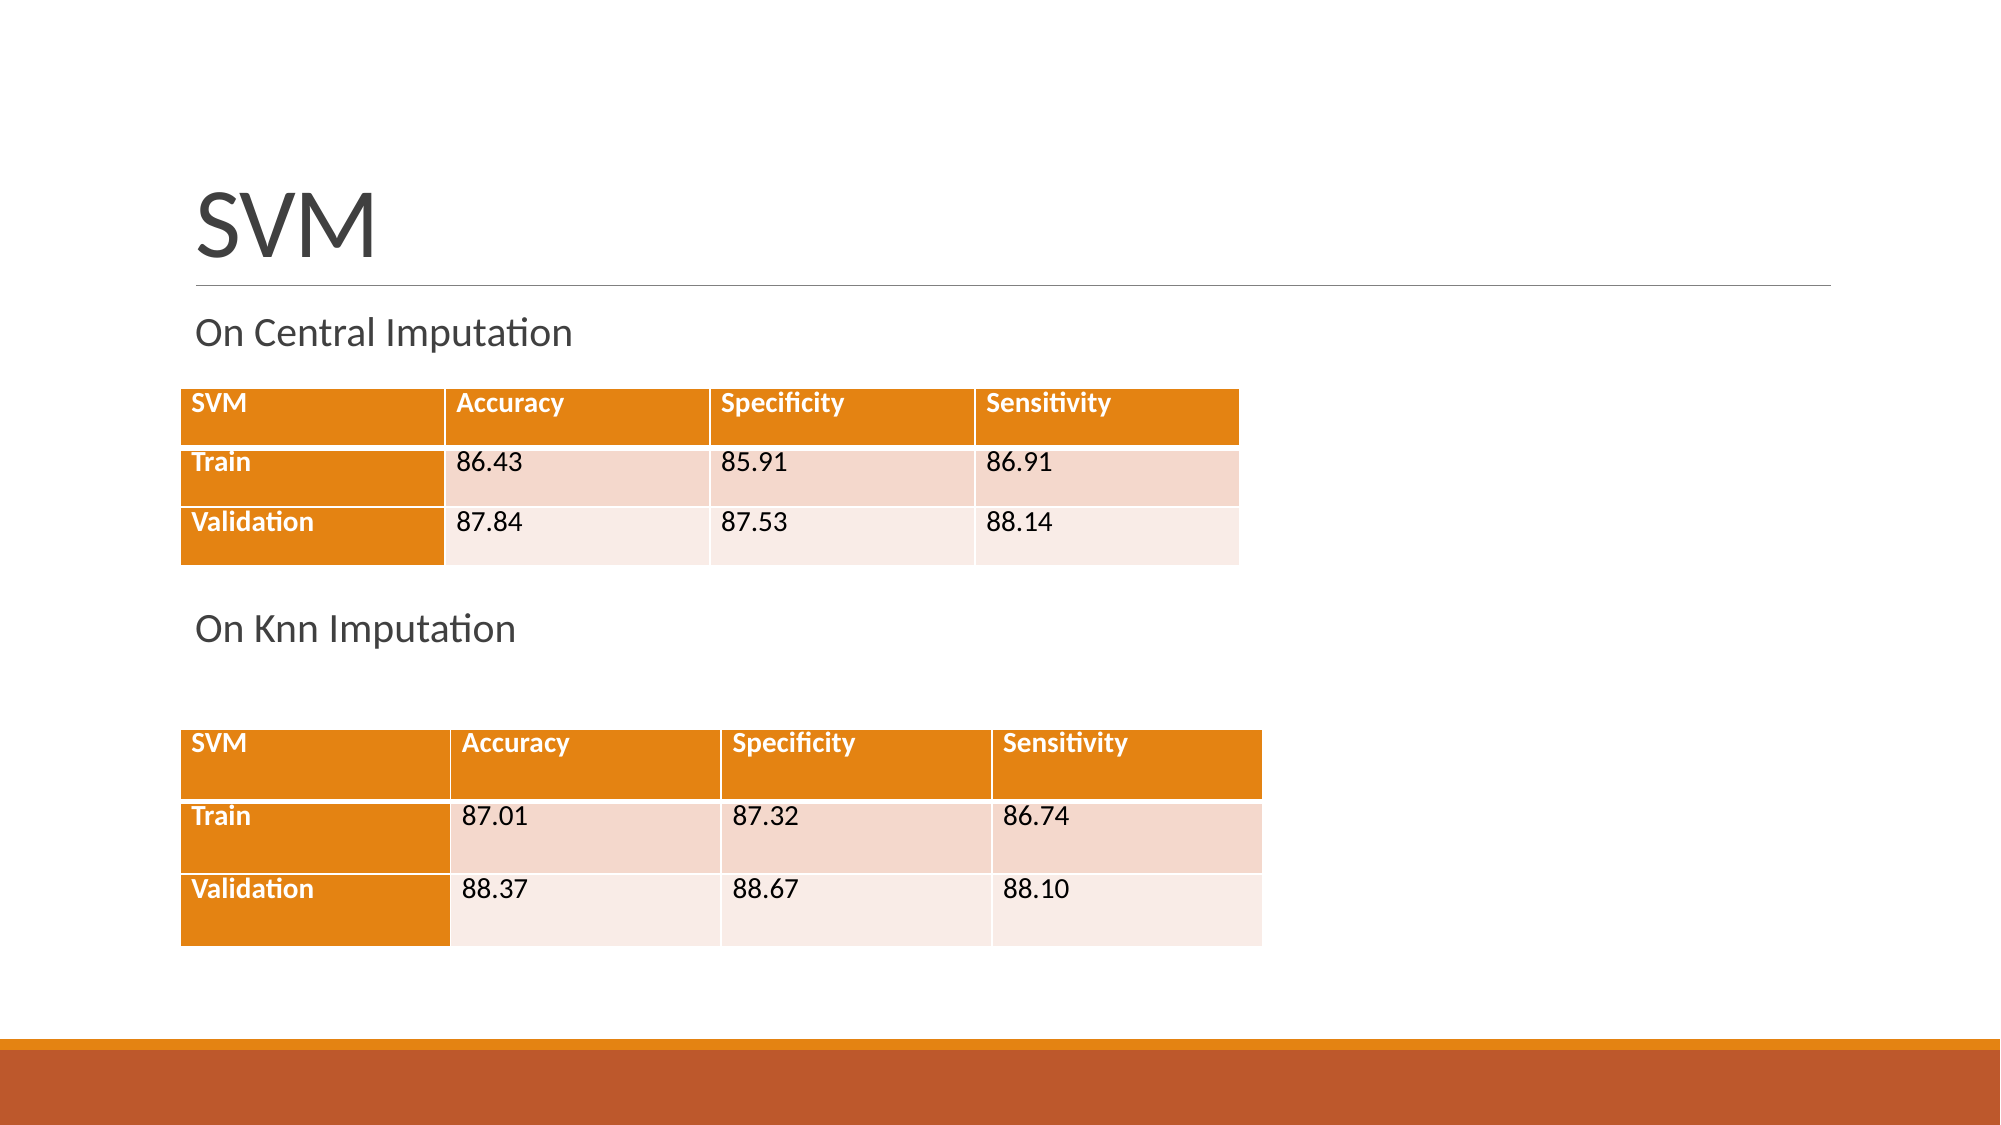

# SVM
On Central Imputation

On Knn Imputation
| SVM | Accuracy | Specificity | Sensitivity |
| --- | --- | --- | --- |
| Train | 86.43 | 85.91 | 86.91 |
| Validation | 87.84 | 87.53 | 88.14 |
| SVM | Accuracy | Specificity | Sensitivity |
| --- | --- | --- | --- |
| Train | 87.01 | 87.32 | 86.74 |
| Validation | 88.37 | 88.67 | 88.10 |